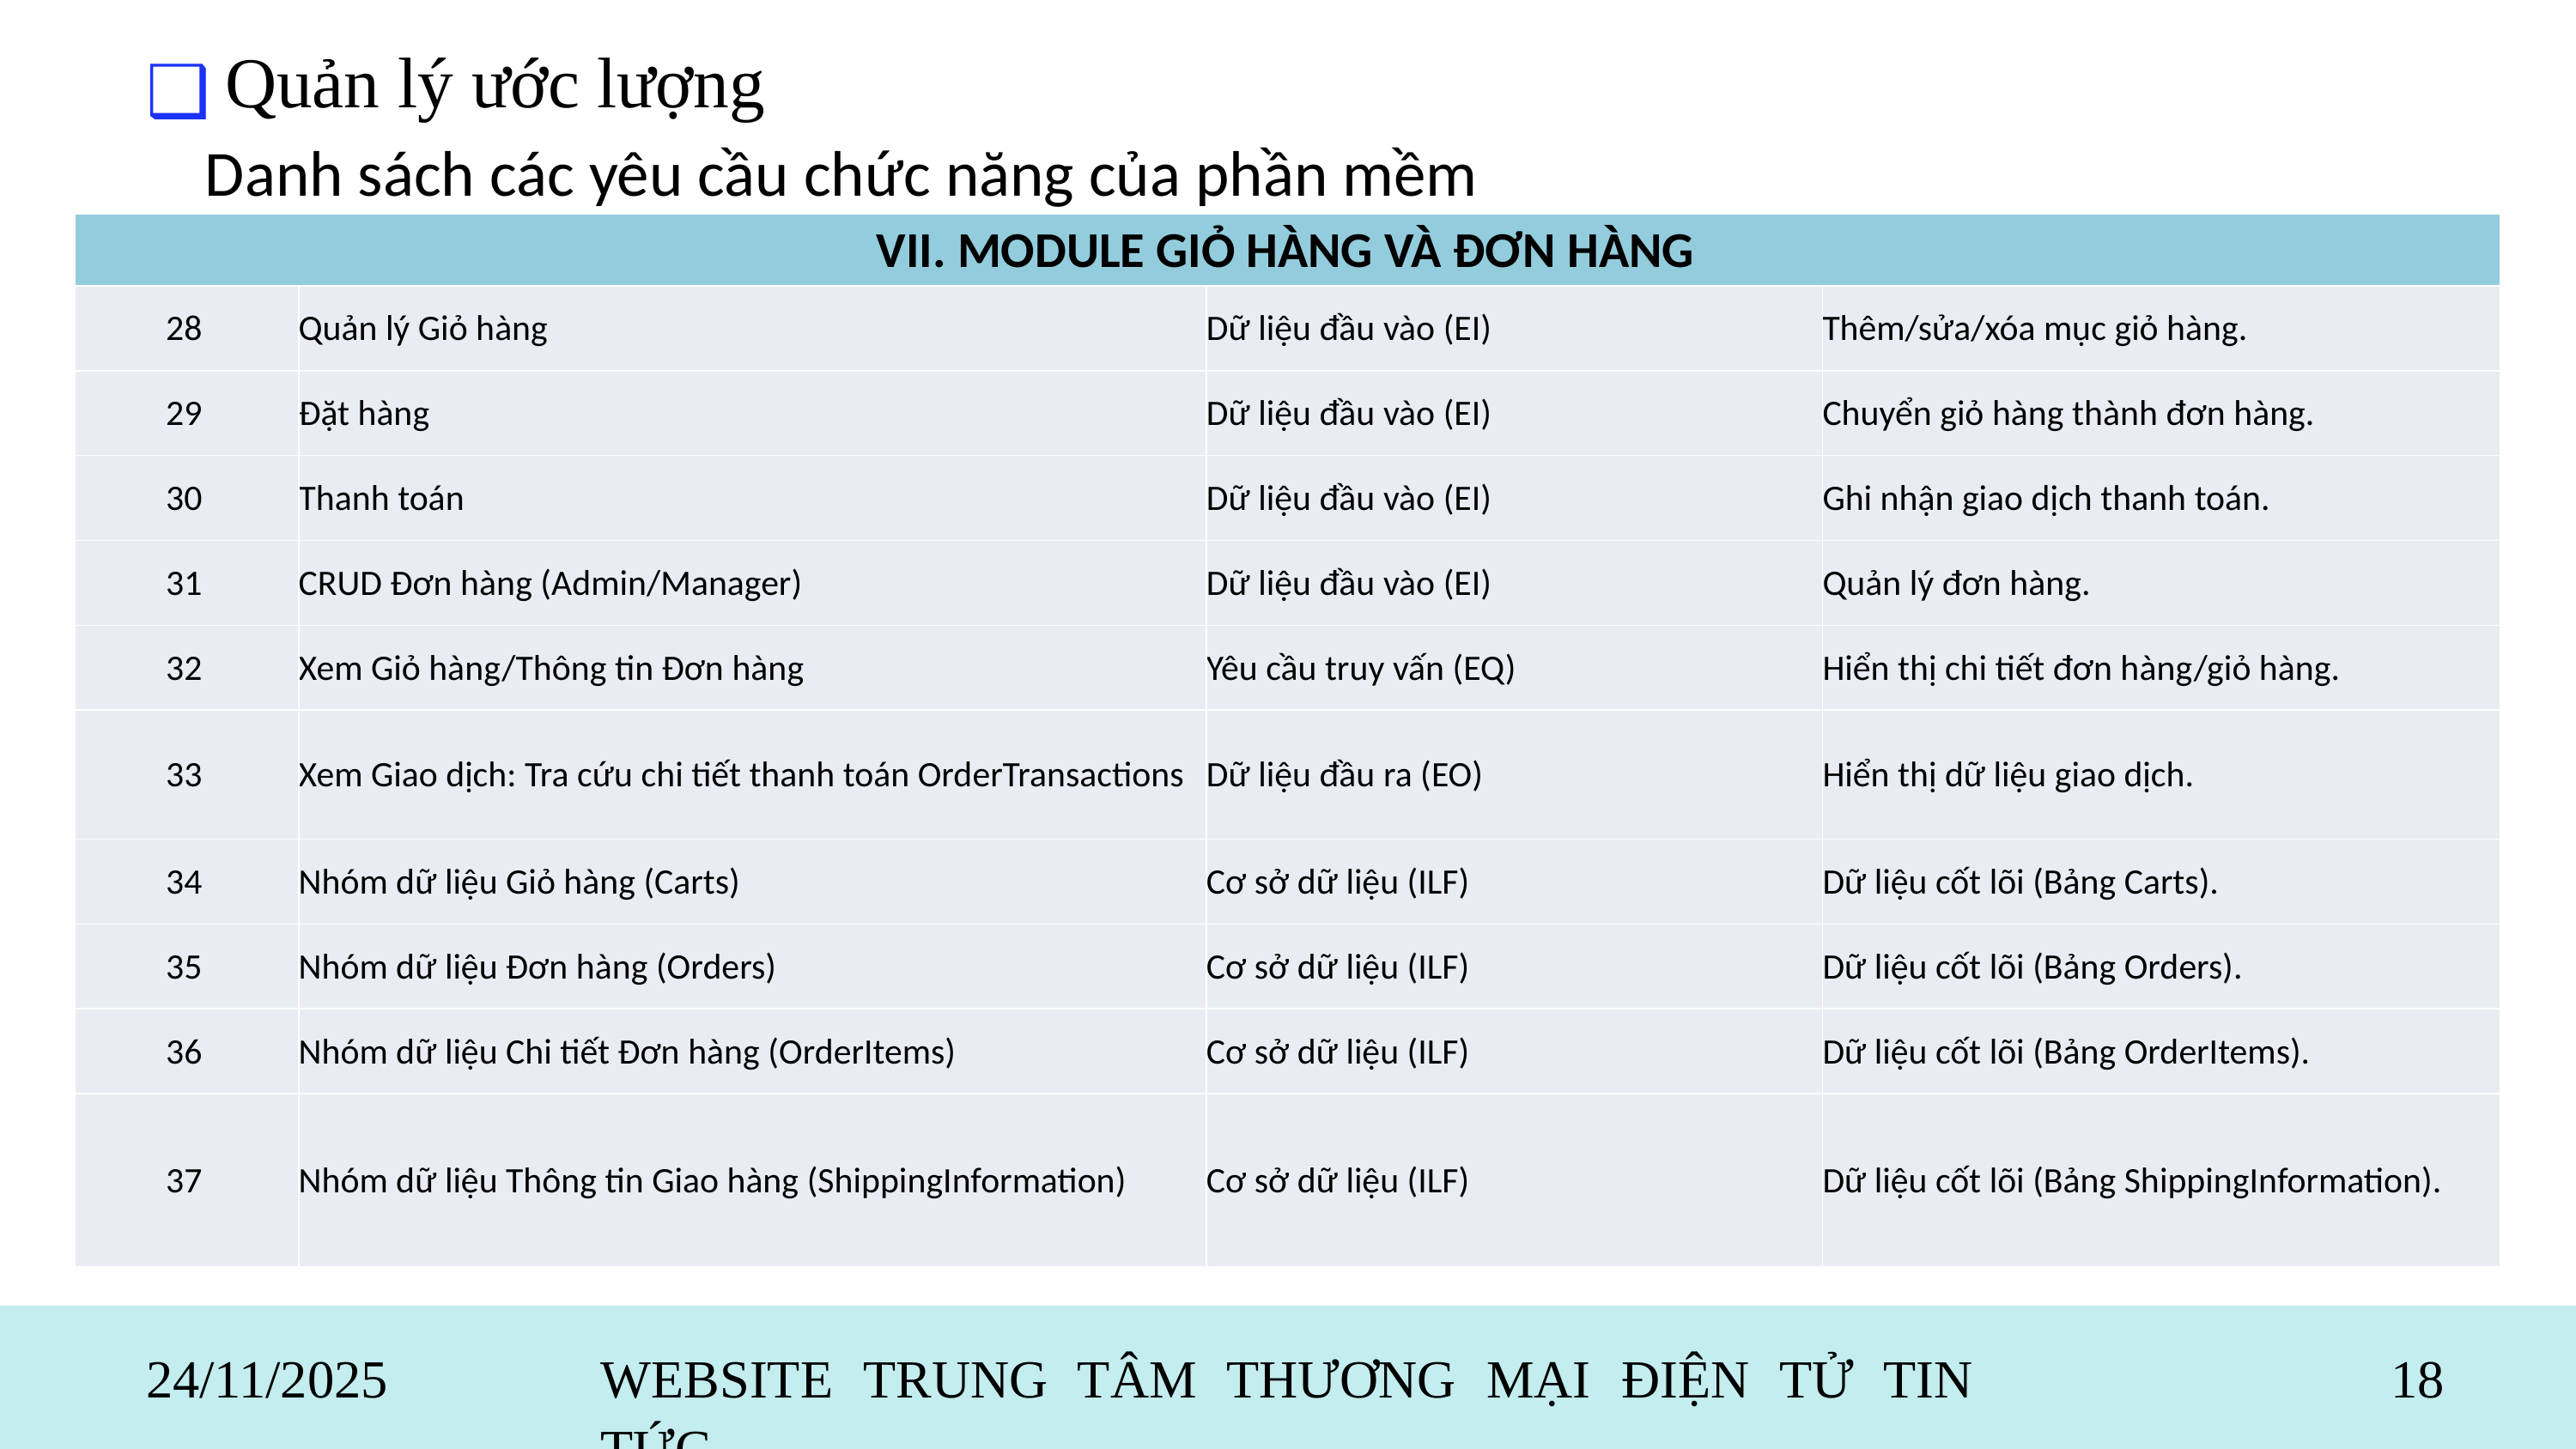

Quản lý ước lượng
❑
Danh sách các yêu cầu chức năng của phần mềm
| VII. MODULE GIỎ HÀNG VÀ ĐƠN HÀNG |  |  |  |
| --- | --- | --- | --- |
| 28 | Quản lý Giỏ hàng | Dữ liệu đầu vào (EI) | Thêm/sửa/xóa mục giỏ hàng. |
| 29 | Đặt hàng | Dữ liệu đầu vào (EI) | Chuyển giỏ hàng thành đơn hàng. |
| 30 | Thanh toán | Dữ liệu đầu vào (EI) | Ghi nhận giao dịch thanh toán. |
| 31 | CRUD Đơn hàng (Admin/Manager) | Dữ liệu đầu vào (EI) | Quản lý đơn hàng. |
| 32 | Xem Giỏ hàng/Thông tin Đơn hàng | Yêu cầu truy vấn (EQ) | Hiển thị chi tiết đơn hàng/giỏ hàng. |
| 33 | Xem Giao dịch: Tra cứu chi tiết thanh toán OrderTransactions | Dữ liệu đầu ra (EO) | Hiển thị dữ liệu giao dịch. |
| 34 | Nhóm dữ liệu Giỏ hàng (Carts) | Cơ sở dữ liệu (ILF) | Dữ liệu cốt lõi (Bảng Carts). |
| 35 | Nhóm dữ liệu Đơn hàng (Orders) | Cơ sở dữ liệu (ILF) | Dữ liệu cốt lõi (Bảng Orders). |
| 36 | Nhóm dữ liệu Chi tiết Đơn hàng (OrderItems) | Cơ sở dữ liệu (ILF) | Dữ liệu cốt lõi (Bảng OrderItems). |
| 37 | Nhóm dữ liệu Thông tin Giao hàng (ShippingInformation) | Cơ sở dữ liệu (ILF) | Dữ liệu cốt lõi (Bảng ShippingInformation). |
| VI. MODULE TƯƠNG TÁC ĐÁNH GIÁ |  |  |  |
| --- | --- | --- | --- |
| 21 | Đánh giá Sản phẩm/Reviews | Dữ liệu đầu vào (EI) | Thêm/sửa đánh giá sản phẩm. |
| 22 | Tương tác Bài viết/Comments/Likes/Shares | Dữ liệu đầu vào (EI) | Thêm tương tác (Bình luận/Thích/Chia sẻ). |
| 23 | Yêu thích Sản phẩm | Dữ liệu đầu vào (EI) | Thêm/xóa sản phẩm yêu thích. |
| 24 | Nhóm dữ liệu Đánh giá (Reviews) | Cơ sở dữ liệu (ILF) | Dữ liệu cốt lõi (Bảng Reviews). |
| 25 | Nhóm dữ liệu Tương tác Bài viết (PostInteractions) | Cơ sở dữ liệu (ILF) | Dữ liệu cốt lõi (Bảng PostInteractions). |
| 26 | Nhóm dữ liệu Bình luận (Comments) | Cơ sở dữ liệu (ILF) | Dữ liệu cốt lõi (Bảng Comments). |
| 27 | Nhóm dữ liệu Yêu thích Sản phẩm (ProductFavorites) | Cơ sở dữ liệu (ILF) | Dữ liệu cốt lõi (Bảng ProductFavorites). |
| III. MODULE CHỦ ĐỀ VÀ LOẠI BÀI VIẾT |  |  |  |
| --- | --- | --- | --- |
| 13 | Quản lý CRUD Topics và PostTypes | Dữ liệu đầu vào (EI) | Quản lý chủ đề/loại bài viết. |
| 14 | Nhóm dữ liệu Chủ đề (Topics) | Cơ sở dữ liệu (ILF) | Dữ liệu cốt lõi (Bảng Topics). |
| 15 | Nhóm dữ liệu Loại Bài viết (PosTypes) | Cơ sở dữ liệu (ILF) | Dữ liệu cốt lõi (Bảng PosTypes). |
| IV. MODULE SẢN PHẨM |  |  |  |
| 16 | Quản lý CRUD Products và ProductImages | Dữ liệu đầu vào (EI) | Quản lý sản phẩm và hình ảnh. |
| 17 | Nhóm dữ liệu Sản phẩm (Product) | Cơ sở dữ liệu (ILF) | Dữ liệu cốt lõi (Bảng Product). |
| 18 | Nhóm dữ liệu Hình ảnh Sản phẩm (ProductImages) | Cơ sở dữ liệu (ILF) | Dữ liệu cốt lõi (Bảng ProductImages). |
| V. MODULE BÀI VIẾT |  |  |  |
| --- | --- | --- | --- |
| 19 | Tạo/Quản lý Bài viết của User/Saler, Kiểm duyệt Bài viết Admin/Manager | Dữ liệu đầu vào (EI) | Tạo bài viết và thay đổi trạng thái. |
| 20 | Nhóm dữ liệu Bài viết (Posts) | Cơ sở dữ liệu (ILF) | Dữ liệu cốt lõi (Bảng Posts). |

24/11/2025
WEBSITE TRUNG TÂM THƯƠNG MẠI ĐIỆN TỬ TIN TỨC
18